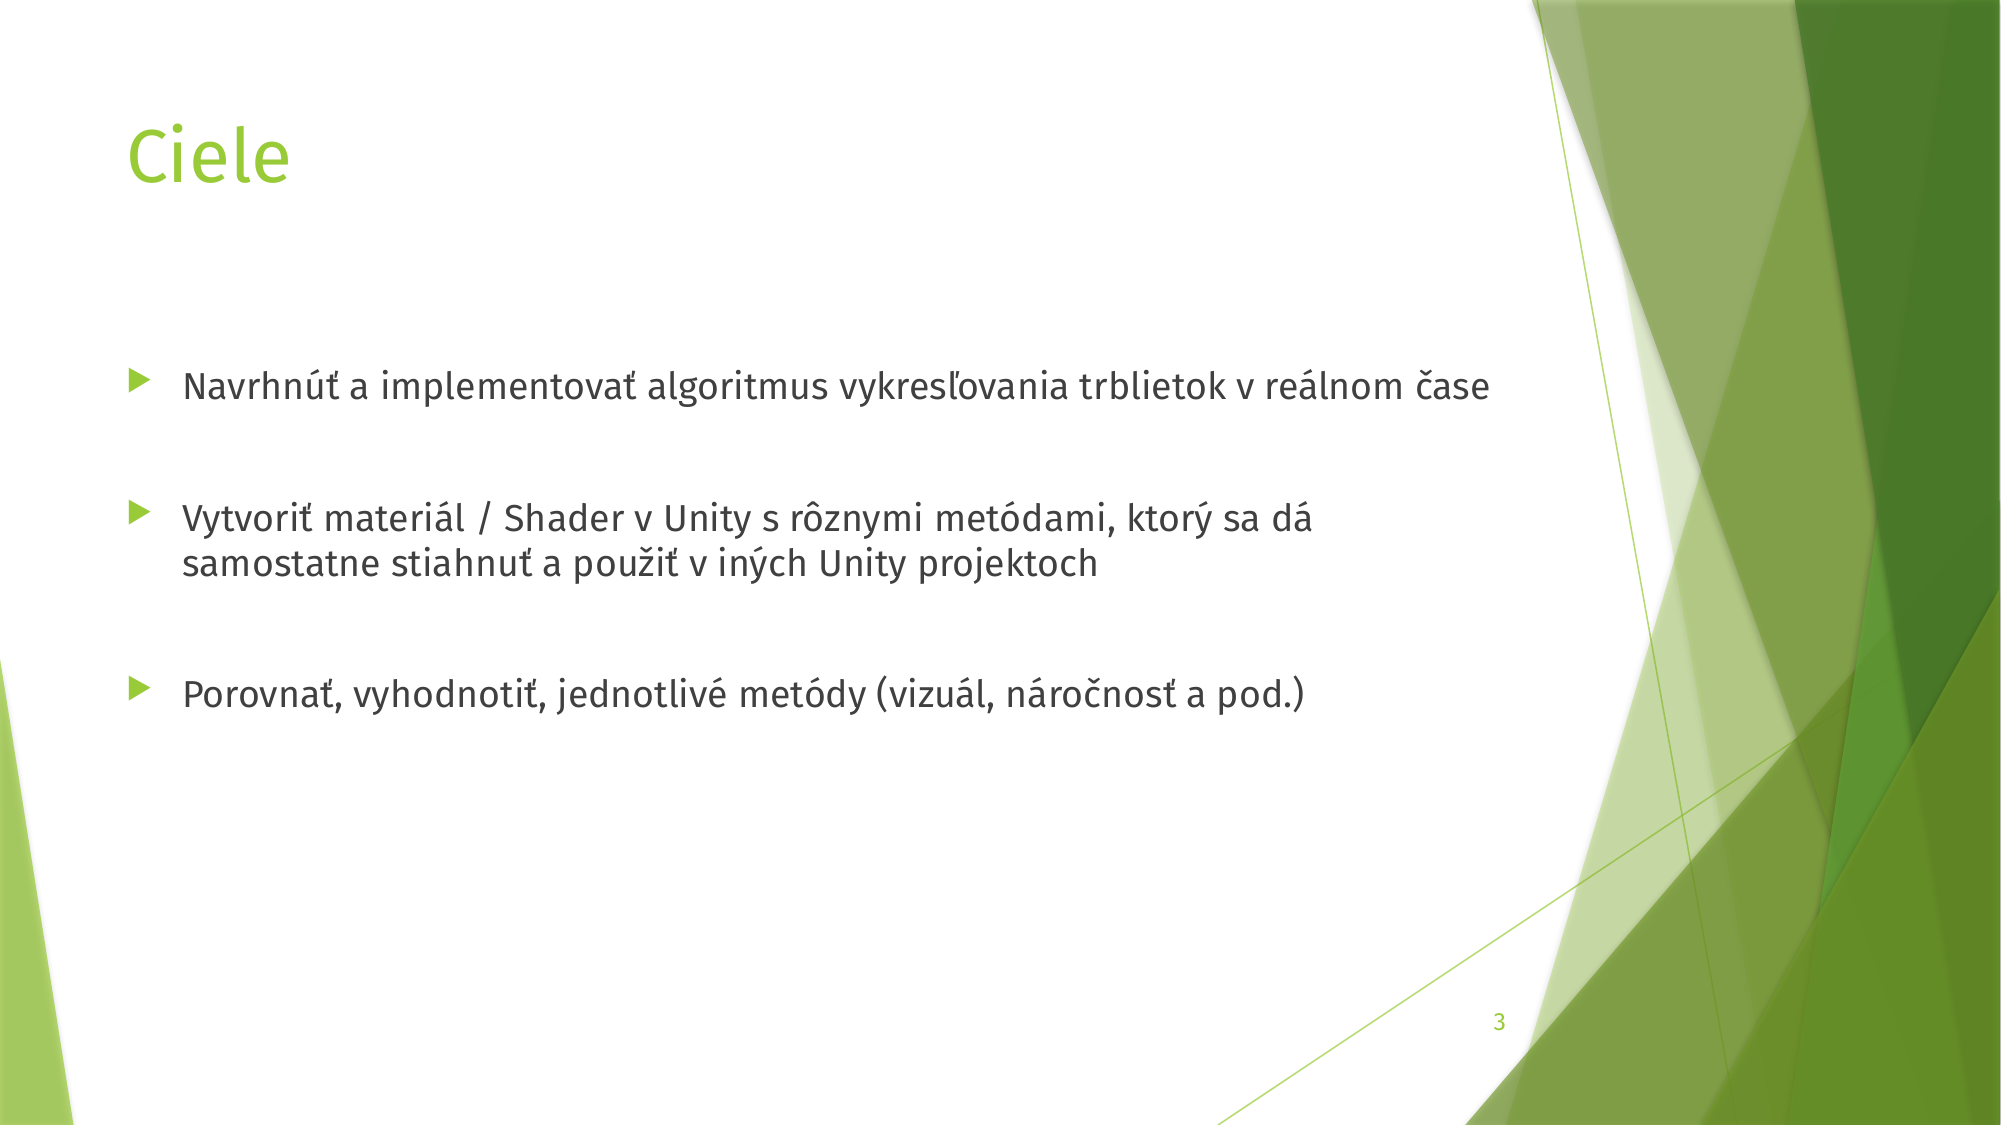

# Ciele
Navrhnúť a implementovať algoritmus vykresľovania trblietok v reálnom čase

Vytvoriť materiál / Shader v Unity s rôznymi metódami, ktorý sa dá samostatne stiahnuť a použiť v iných Unity projektoch

Porovnať, vyhodnotiť, jednotlivé metódy (vizuál, náročnosť a pod.)

3